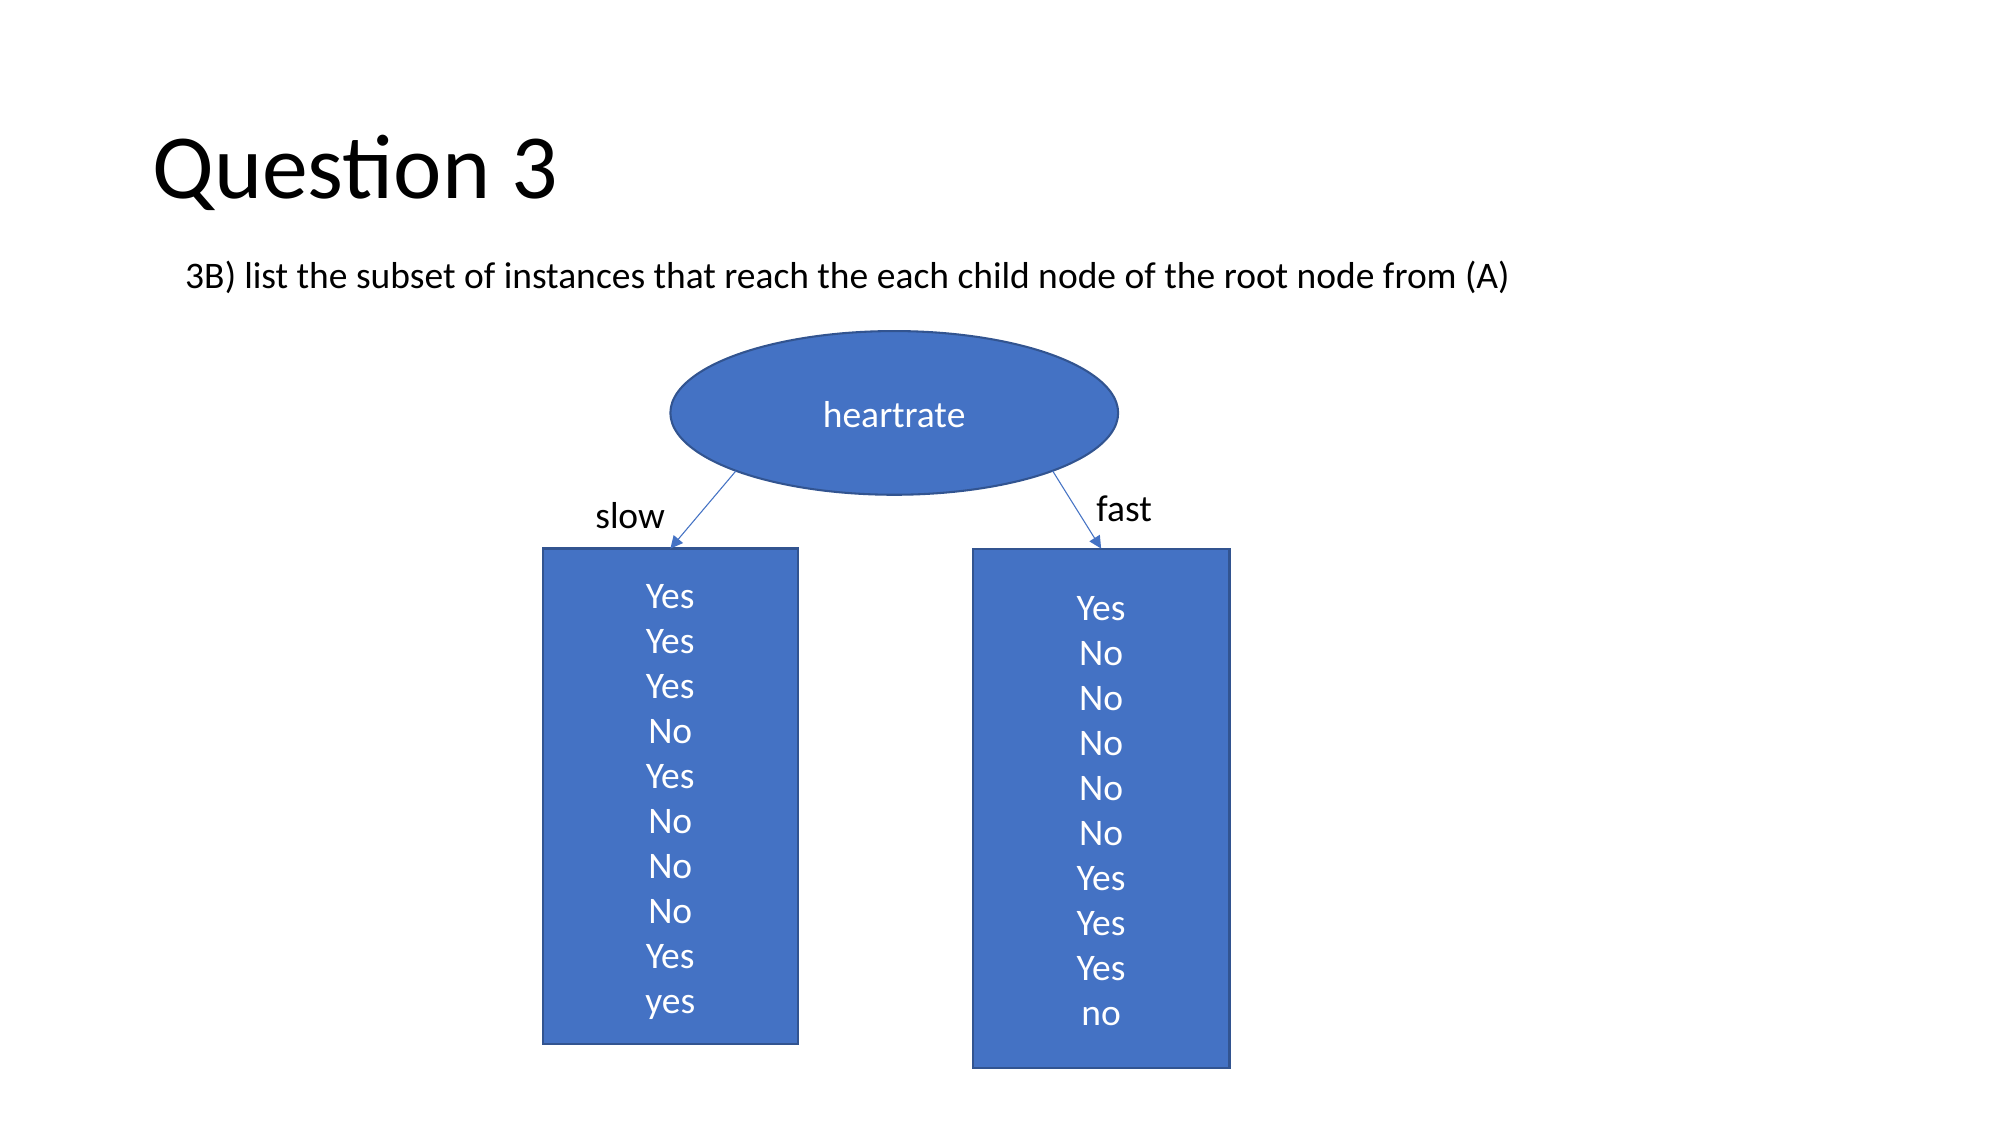

# Question 3
3B) list the subset of instances that reach the each child node of the root node from (A)
heartrate
fast
slow
Yes
Yes
Yes
No
Yes
No
No
No
Yes
yes
Yes
No
No
No
No
No
Yes
Yes
Yes
no